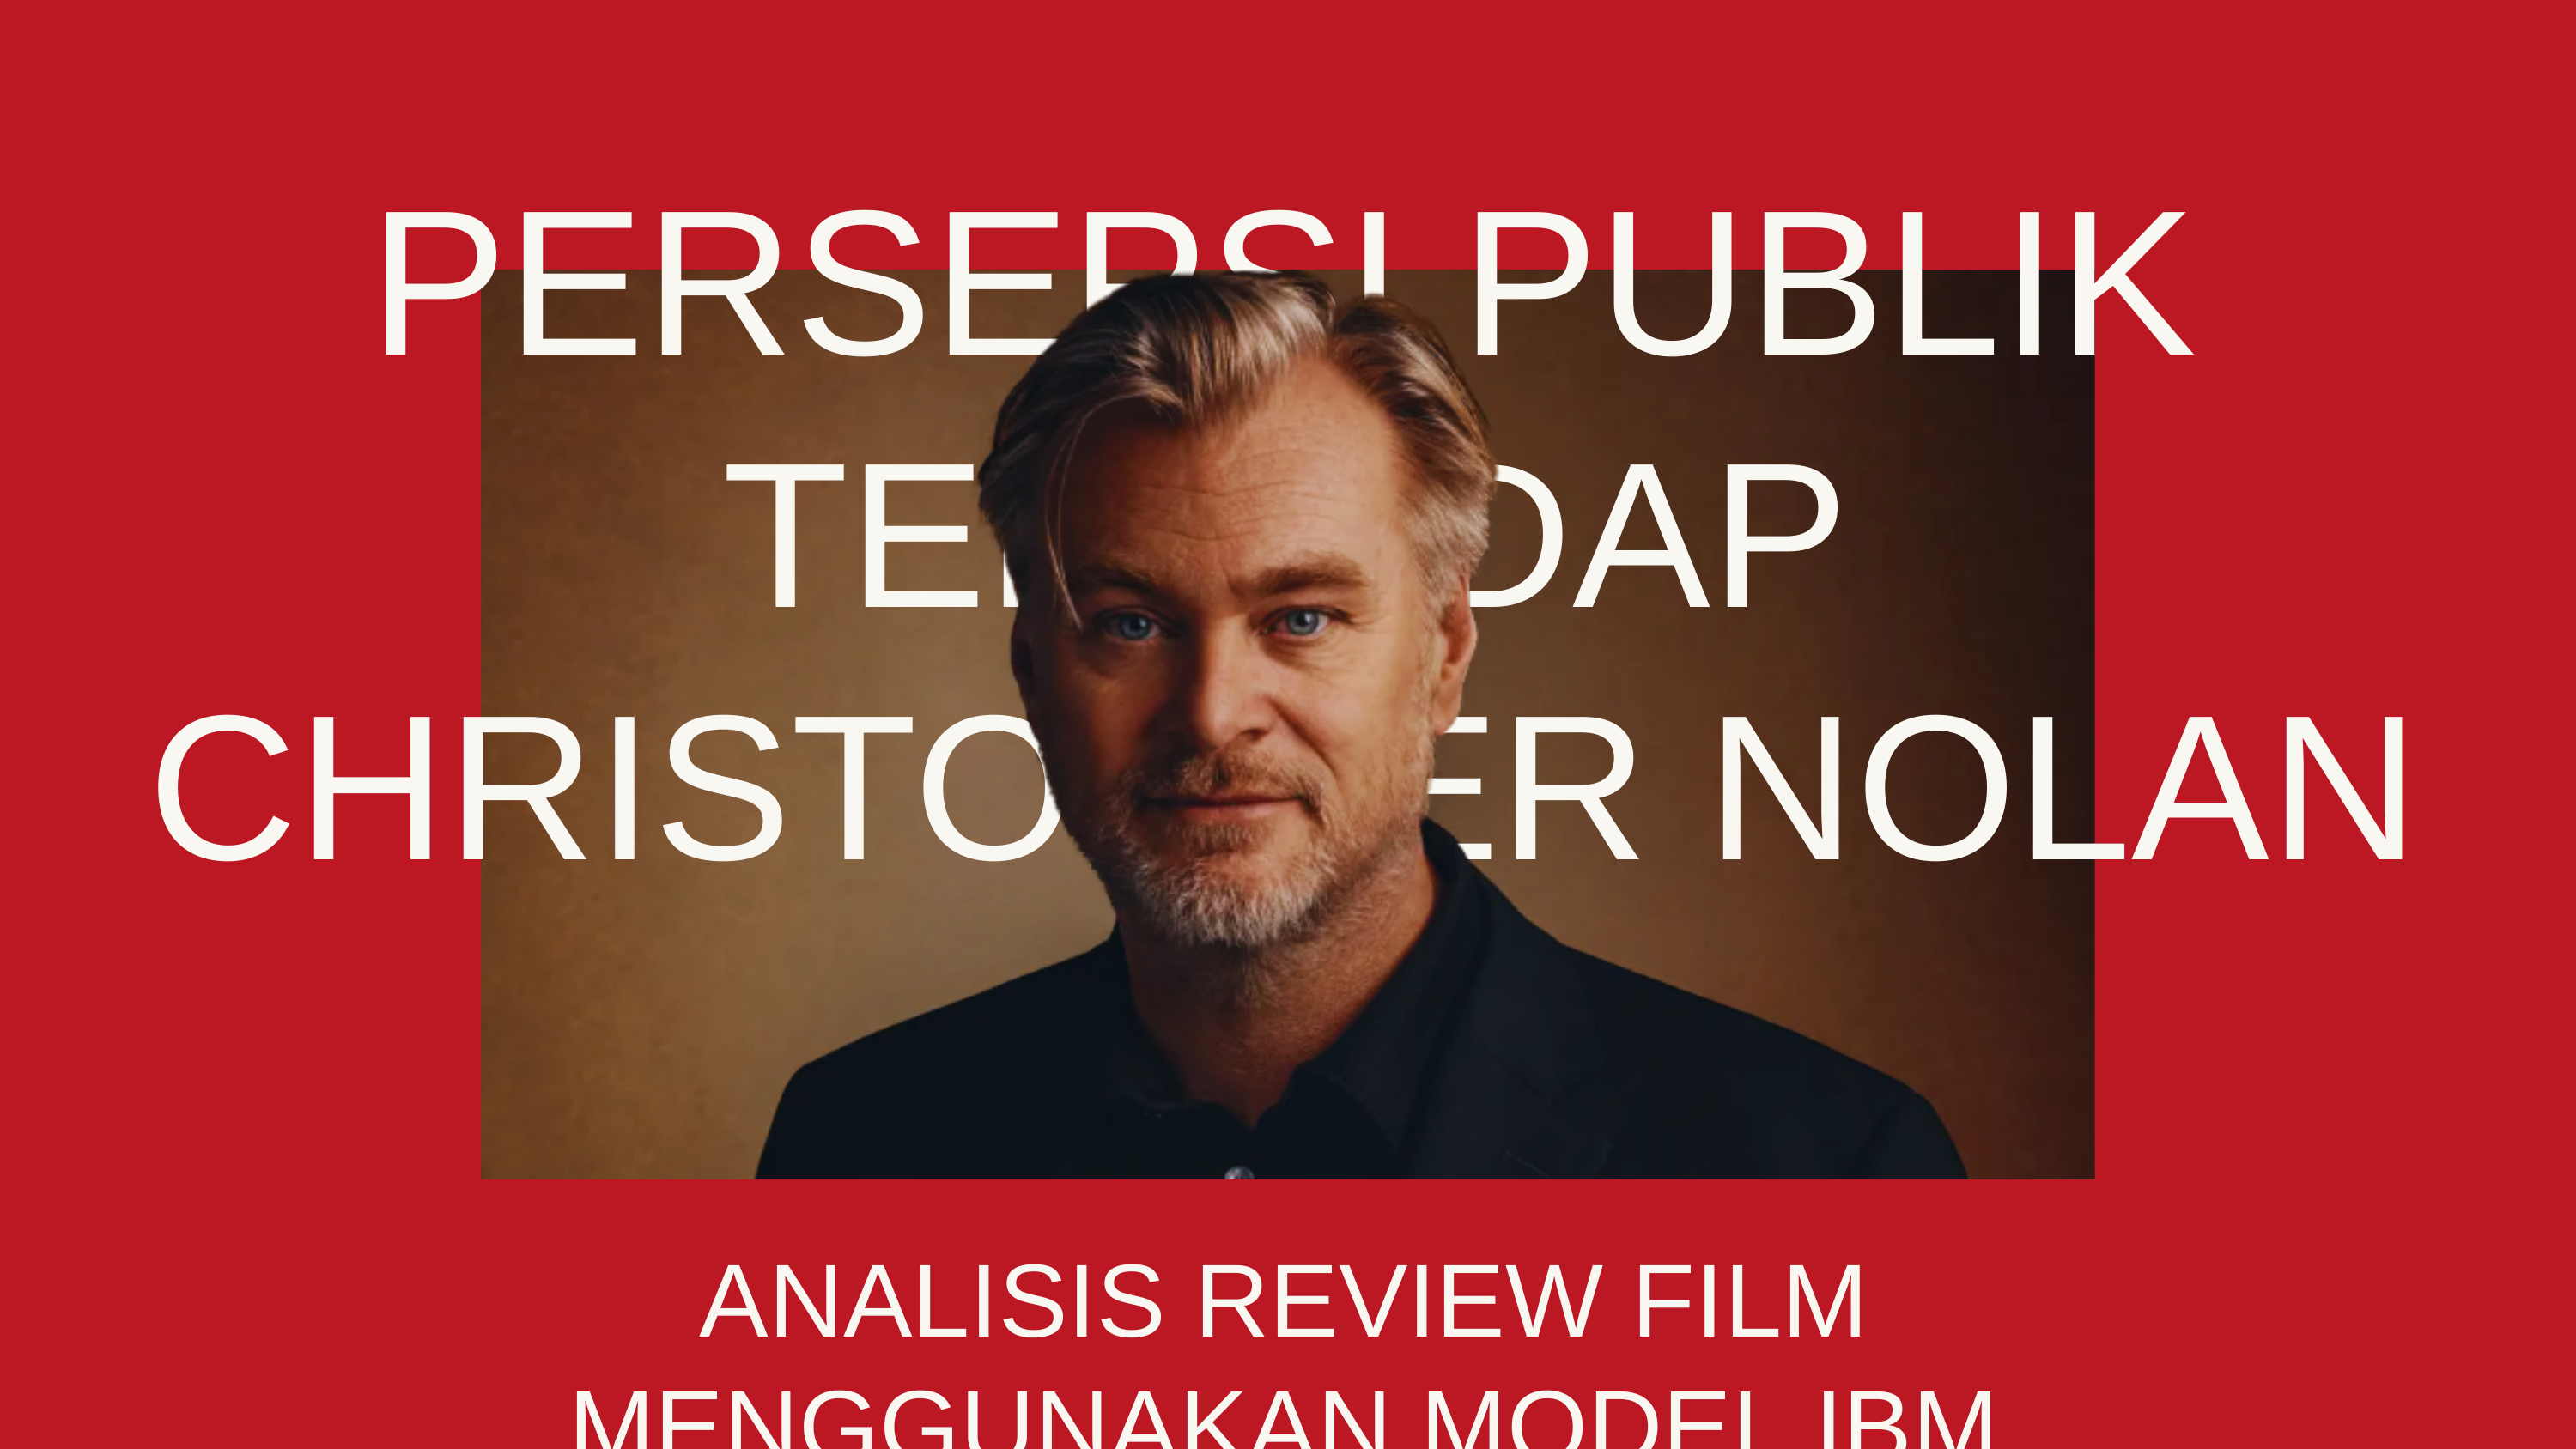

PERSEPSI PUBLIK TERHADAP CHRISTOPHER NOLAN

ANALISIS REVIEW FILM MENGGUNAKAN MODEL IBM GRANITE